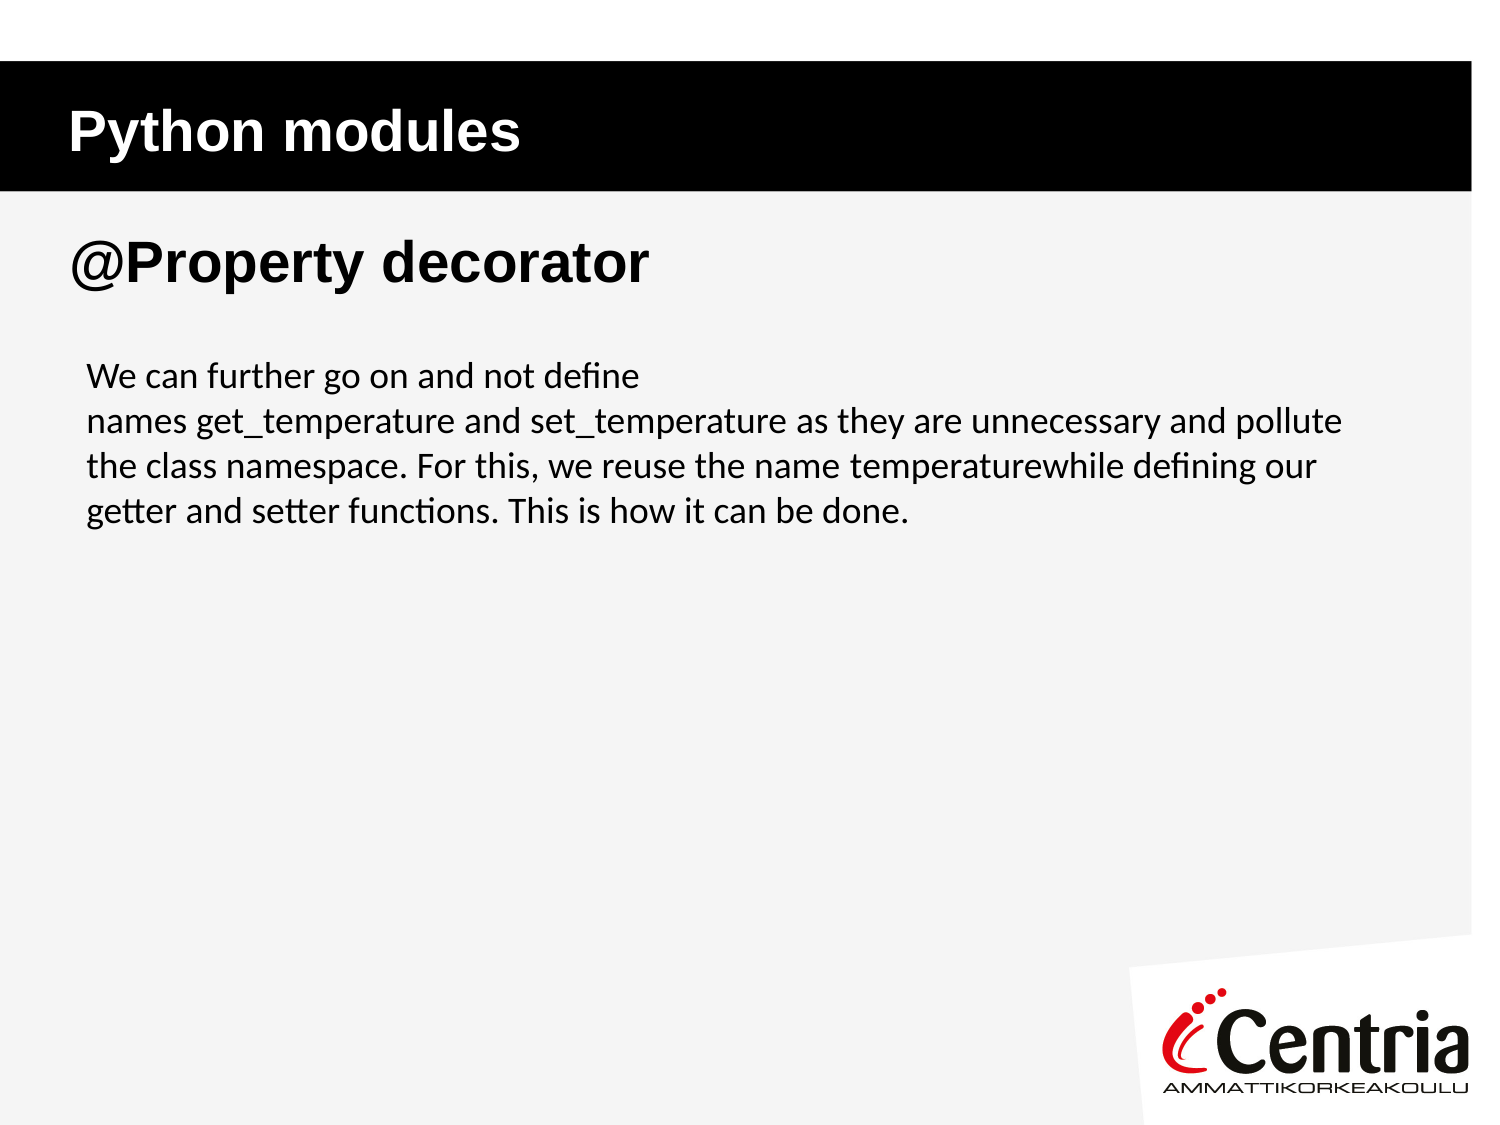

Python modules
@Property decorator

We can further go on and not define names get_temperature and set_temperature as they are unnecessary and pollute the class namespace. For this, we reuse the name temperaturewhile defining our getter and setter functions. This is how it can be done.